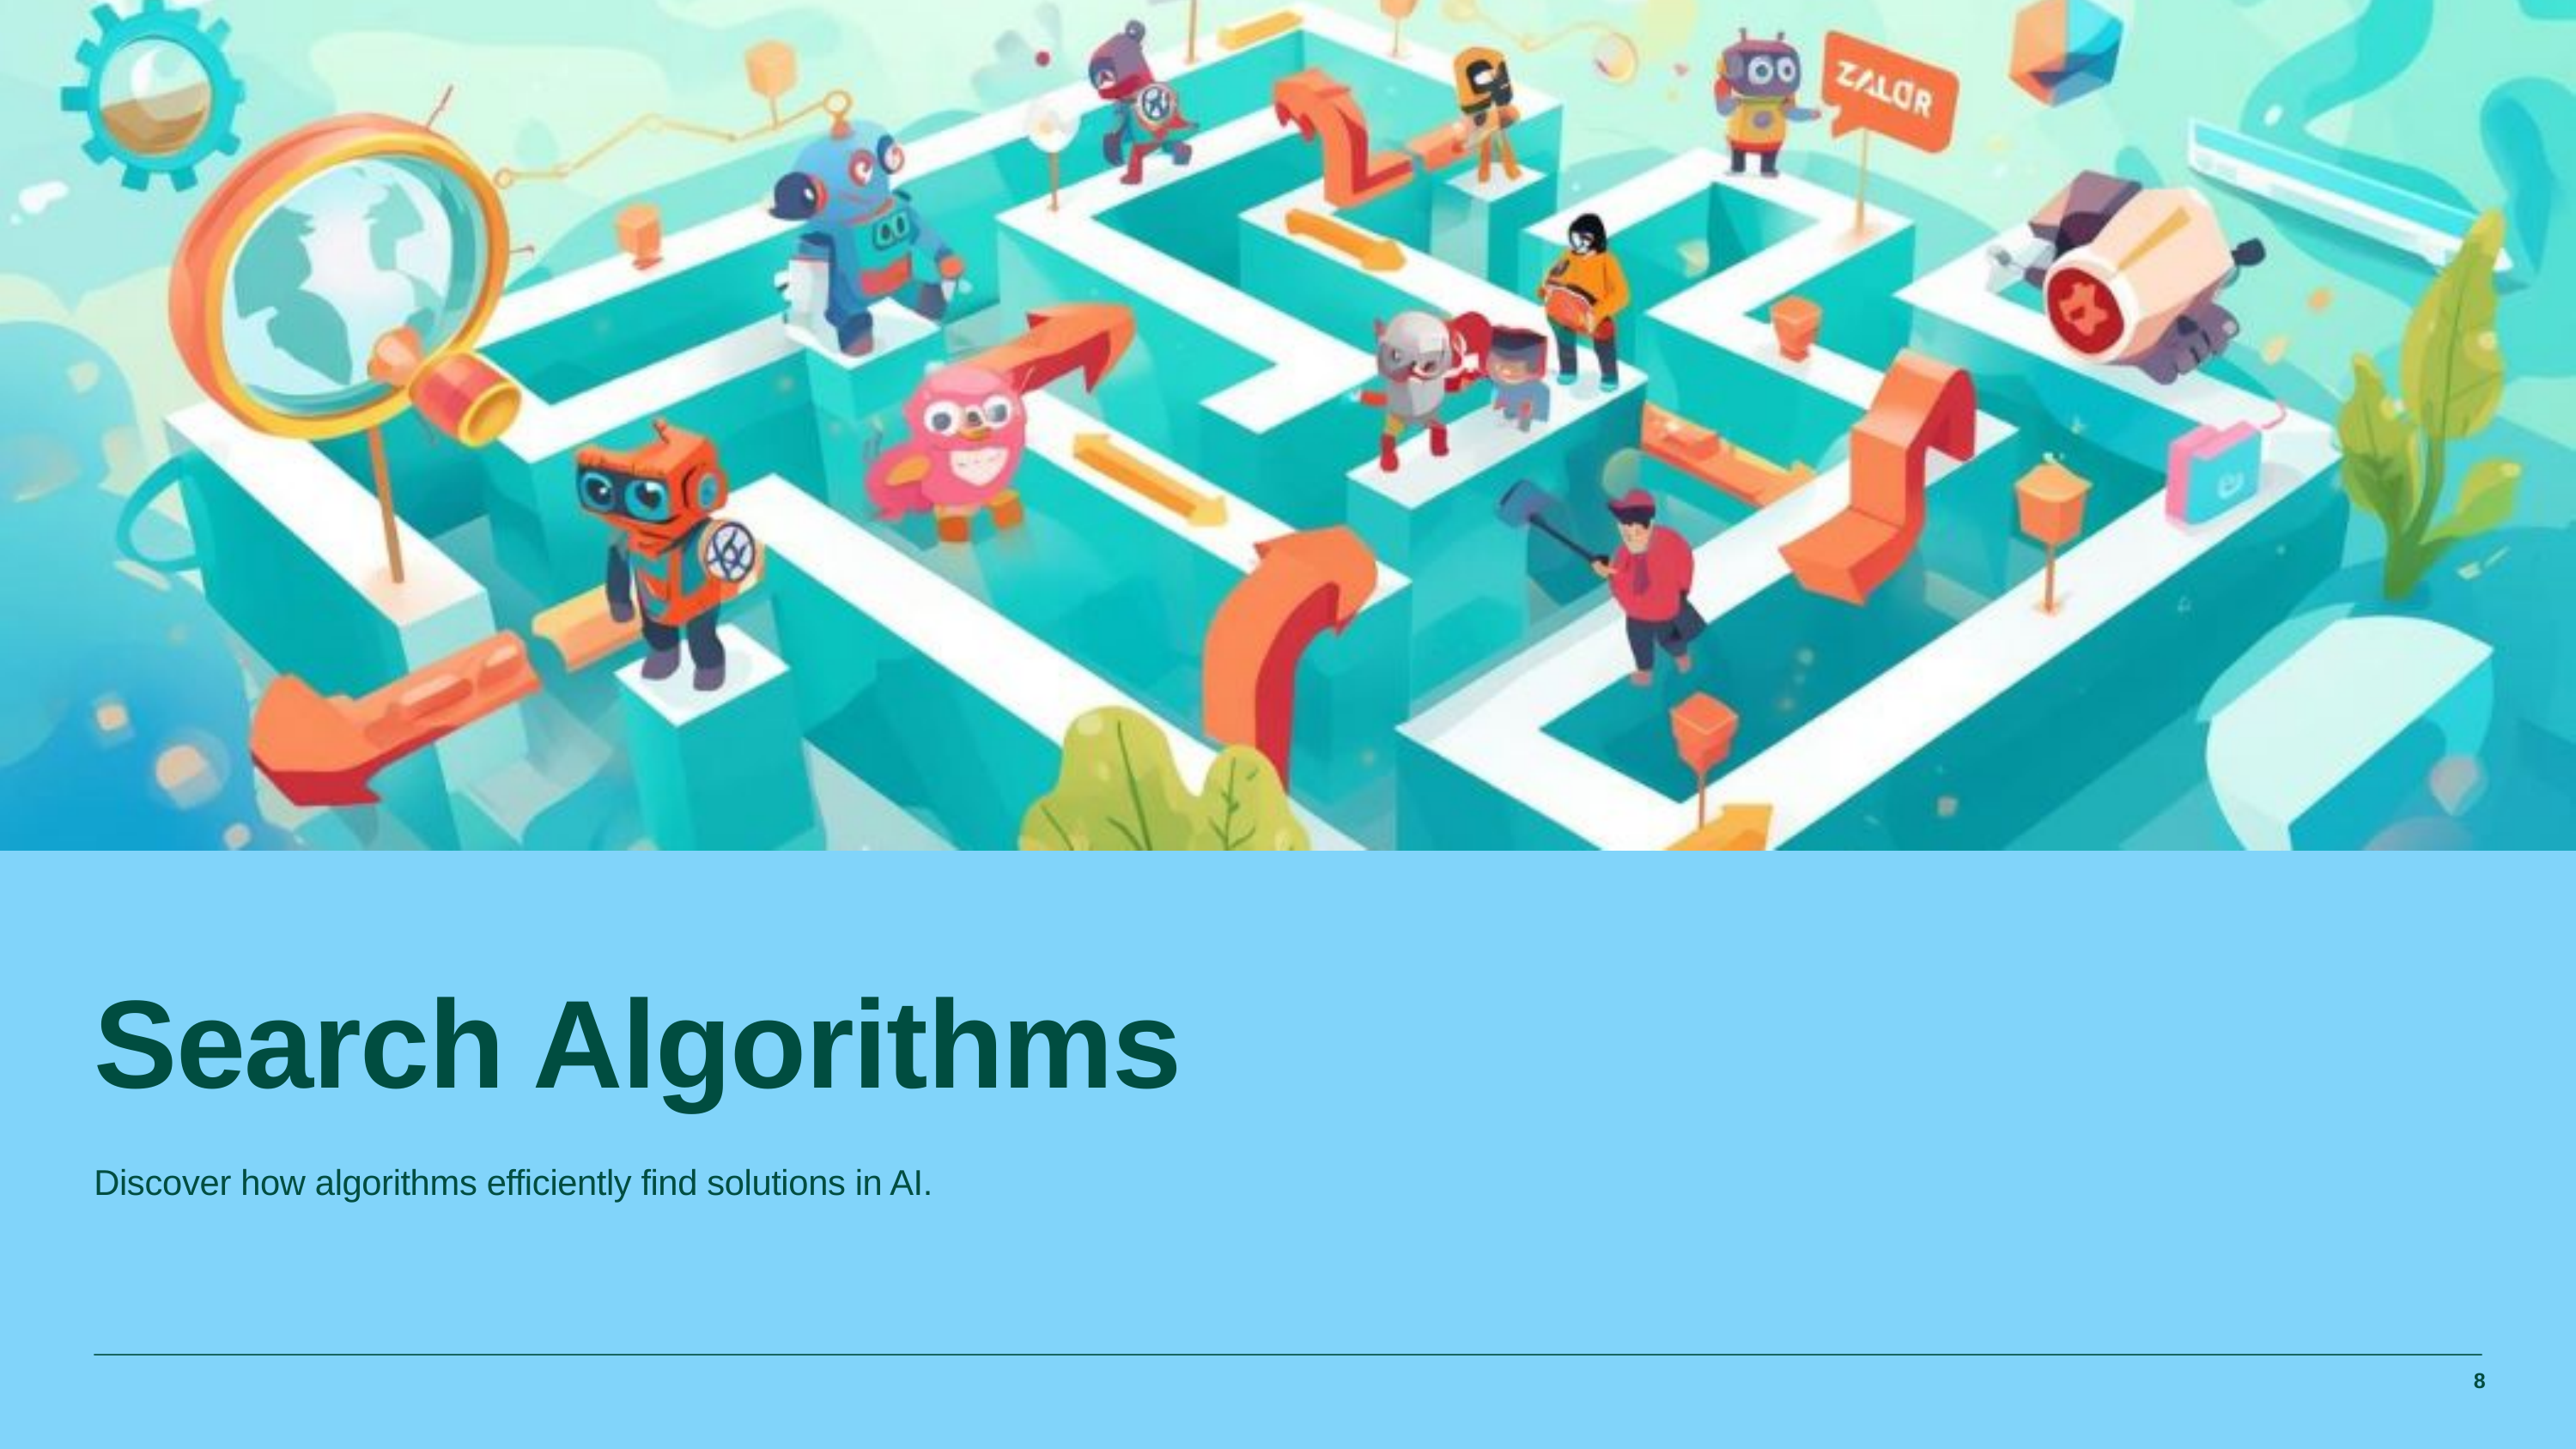

Search Algorithms
Discover how algorithms efficiently find solutions in AI.

8